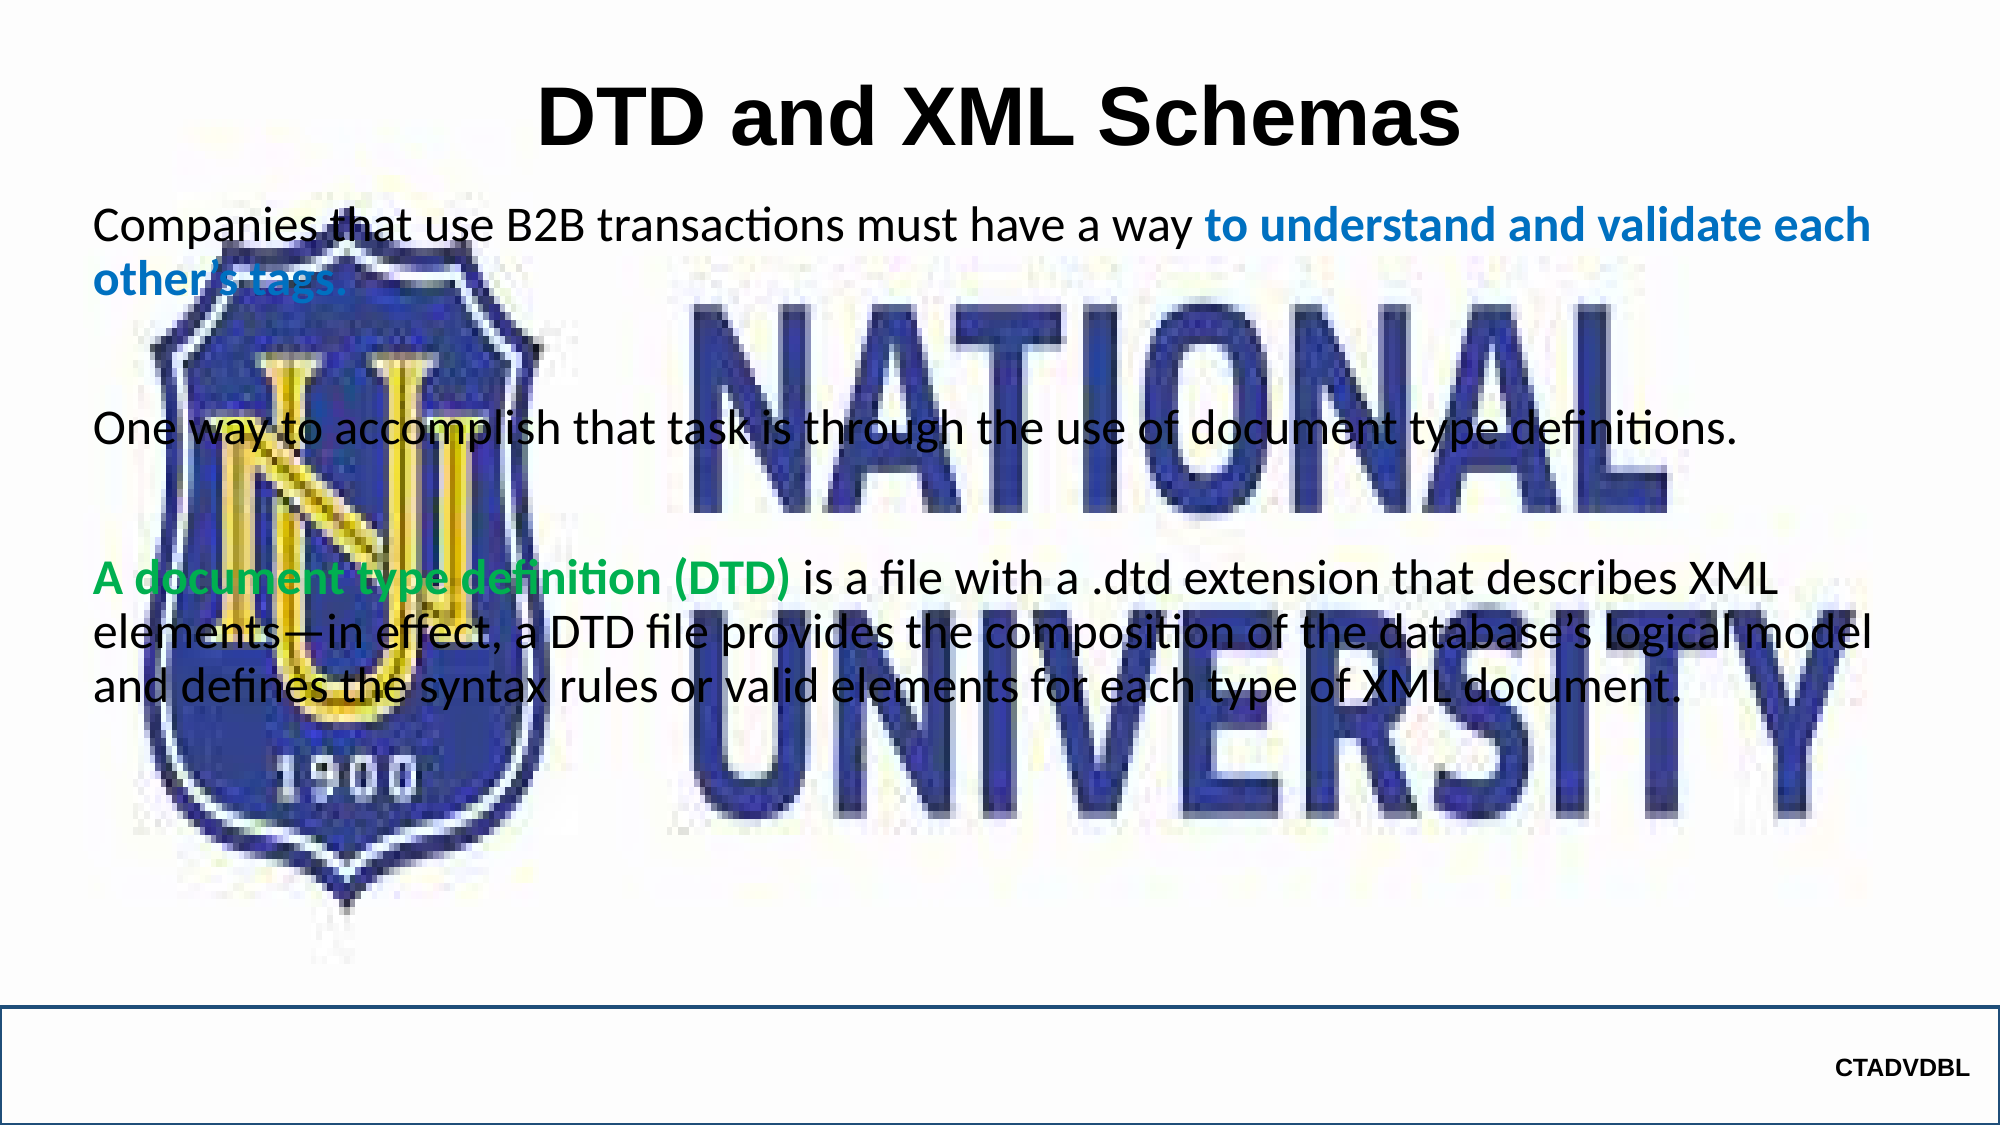

# DTD and XML Schemas
Companies that use B2B transactions must have a way to understand and validate each other’s tags.

One way to accomplish that task is through the use of document type definitions.

A document type definition (DTD) is a file with a .dtd extension that describes XML elements—in effect, a DTD file provides the composition of the database’s logical model and defines the syntax rules or valid elements for each type of XML document.
CTADVDBL